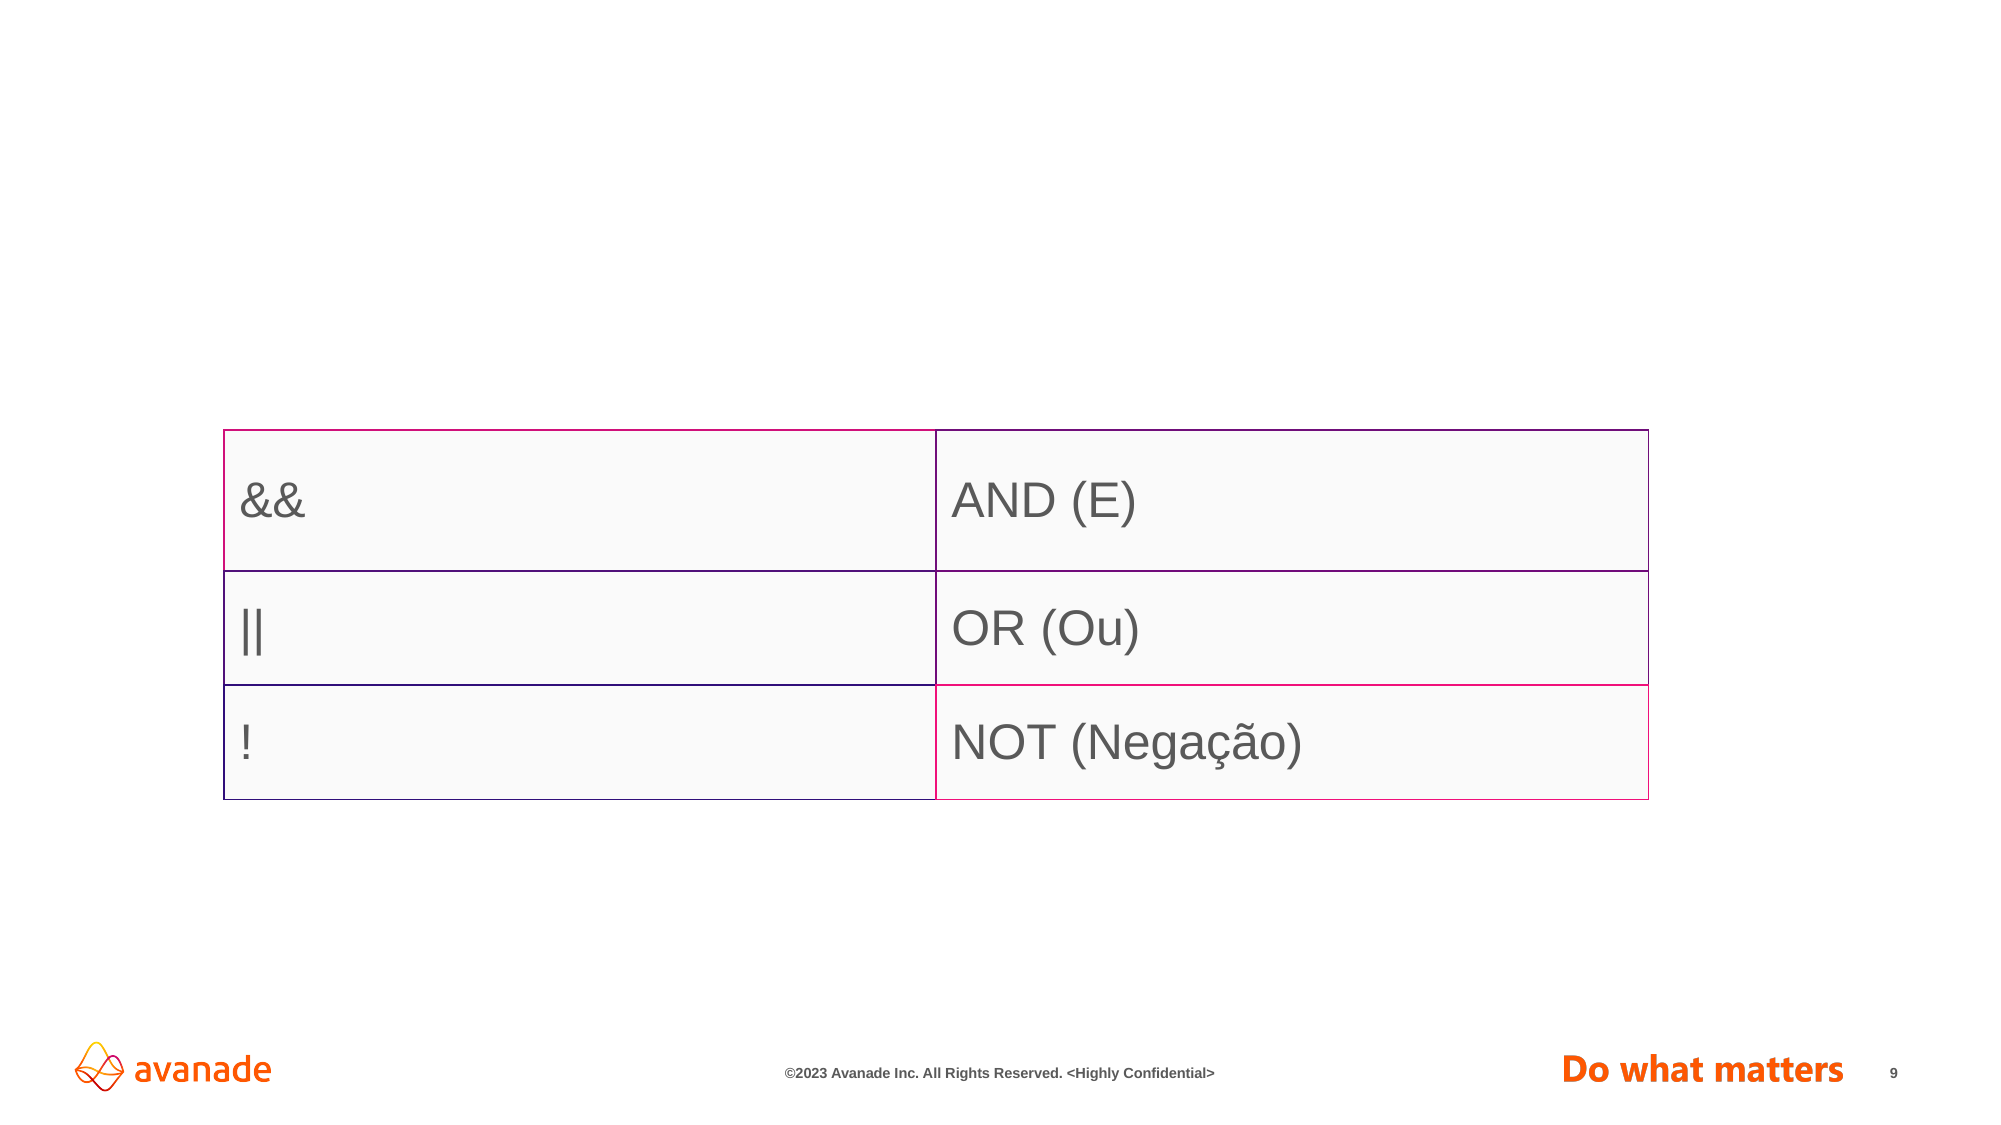

#
| && | AND (E) |
| --- | --- |
| || | OR (Ou) |
| ! | NOT (Negação) |